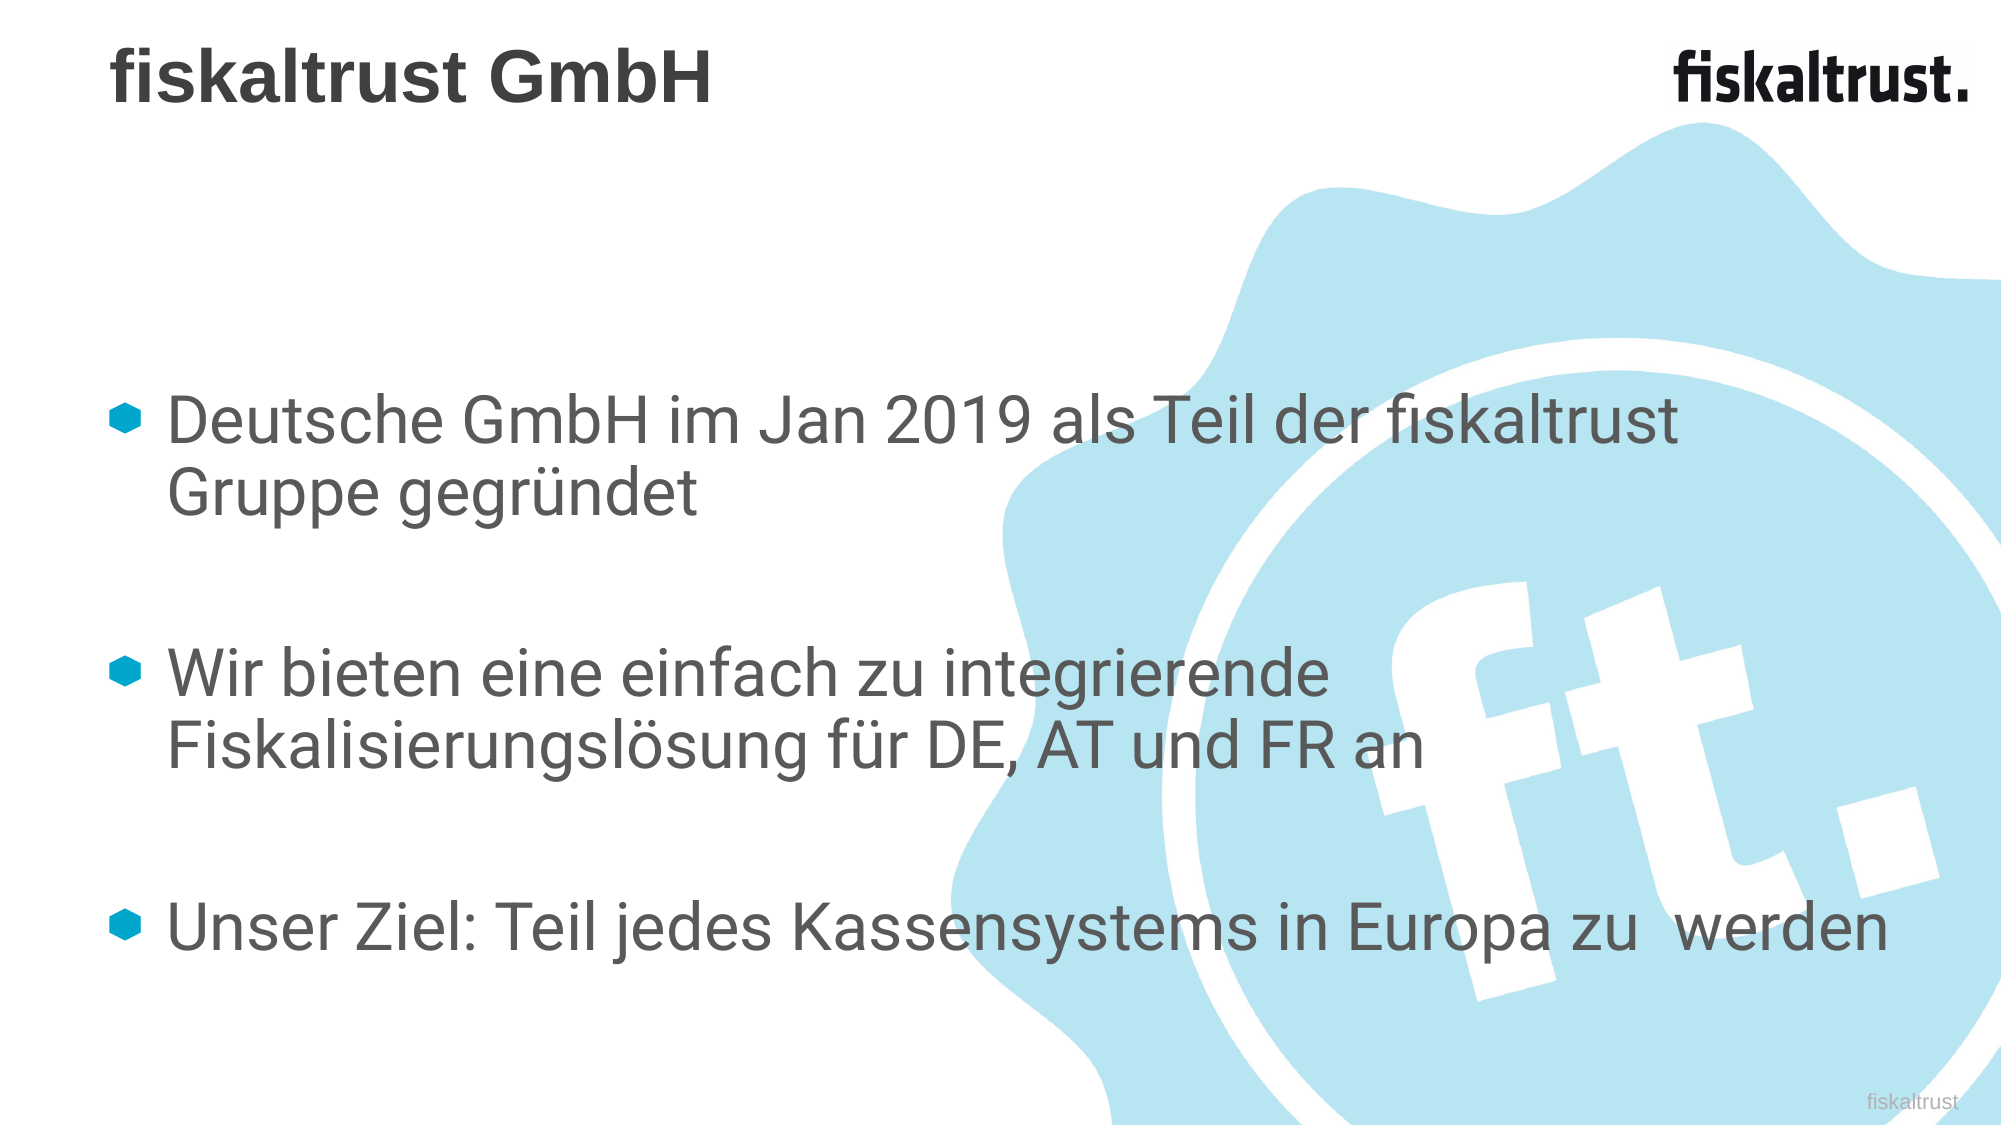

# fiskaltrust GmbH

Deutsche GmbH im Jan 2019 als Teil der fiskaltrust Gruppe gegründet

Wir bieten eine einfach zu integrierende Fiskalisierungslösung für DE, AT und FR an

Unser Ziel: Teil jedes Kassensystems in Europa zu  werden

fiskaltrust